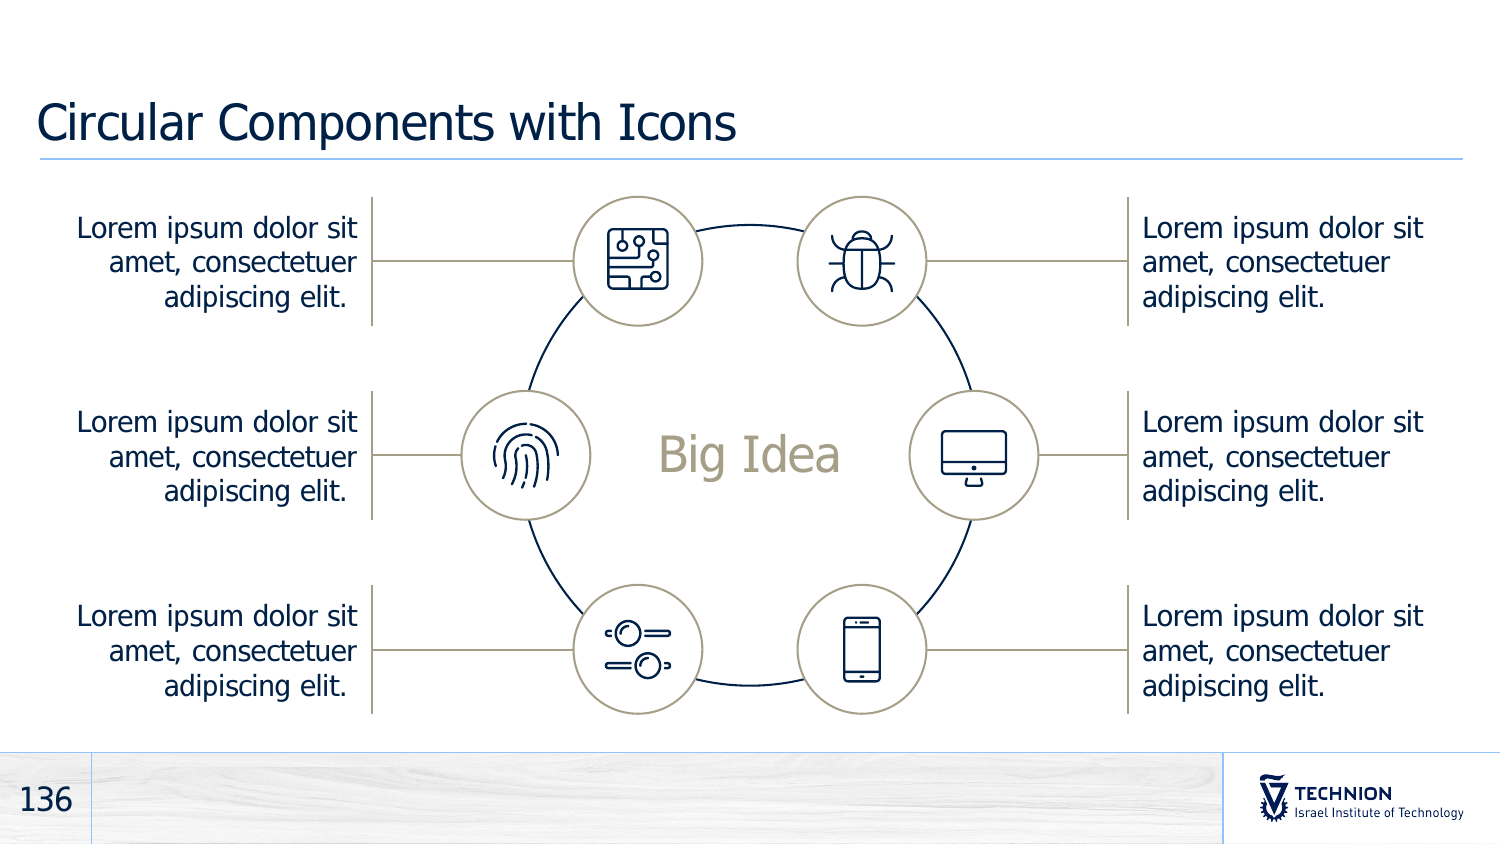

# Circular Components with Icons

Lorem ipsum dolor sit amet, consectetuer adipiscing elit.

Lorem ipsum dolor sit amet, consectetuer adipiscing elit.

Big Idea

Lorem ipsum dolor sit amet, consectetuer adipiscing elit.
Lorem ipsum dolor sit amet, consectetuer adipiscing elit.

Lorem ipsum dolor sit amet, consectetuer adipiscing elit.
Lorem ipsum dolor sit amet, consectetuer adipiscing elit.

136